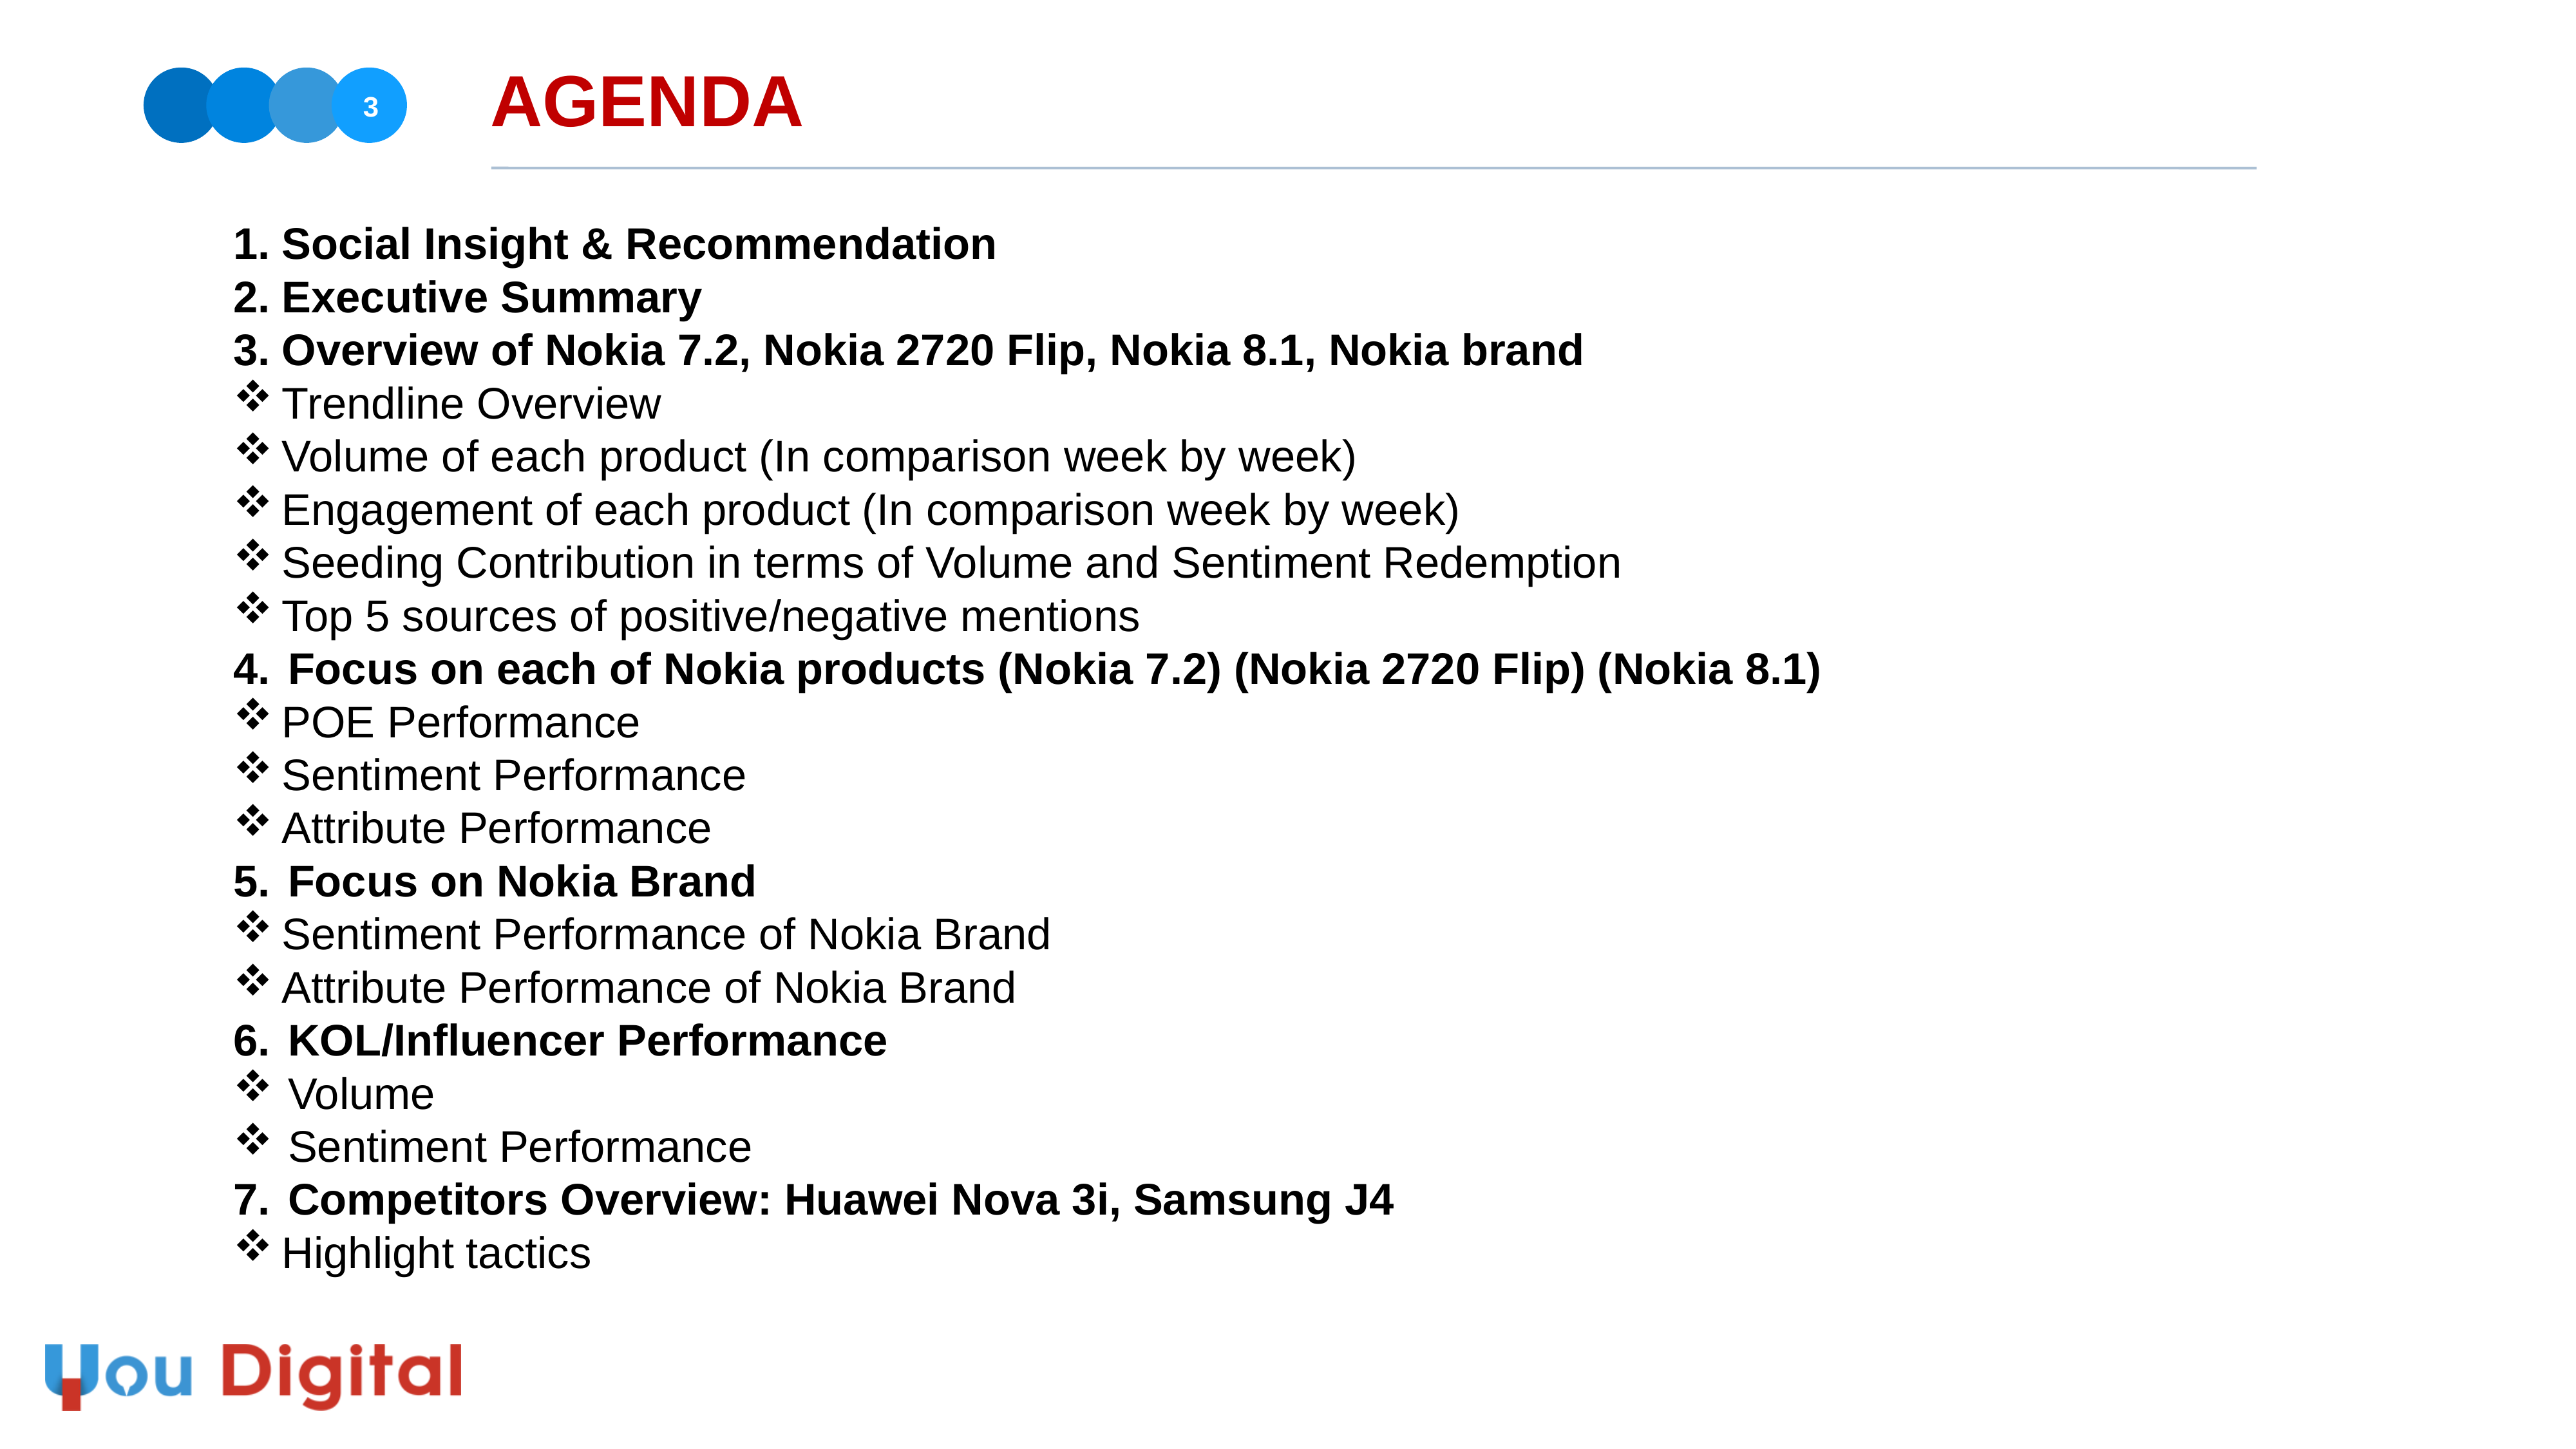

# AGENDA
3
Social Insight & Recommendation
Executive Summary
Overview of Nokia 7.2, Nokia 2720 Flip, Nokia 8.1, Nokia brand
Trendline Overview
Volume of each product (In comparison week by week)
Engagement of each product (In comparison week by week)
Seeding Contribution in terms of Volume and Sentiment Redemption
Top 5 sources of positive/negative mentions
Focus on each of Nokia products (Nokia 7.2) (Nokia 2720 Flip) (Nokia 8.1)
POE Performance
Sentiment Performance
Attribute Performance
Focus on Nokia Brand
Sentiment Performance of Nokia Brand
Attribute Performance of Nokia Brand
KOL/Influencer Performance
Volume
Sentiment Performance
Competitors Overview: Huawei Nova 3i, Samsung J4
Highlight tactics